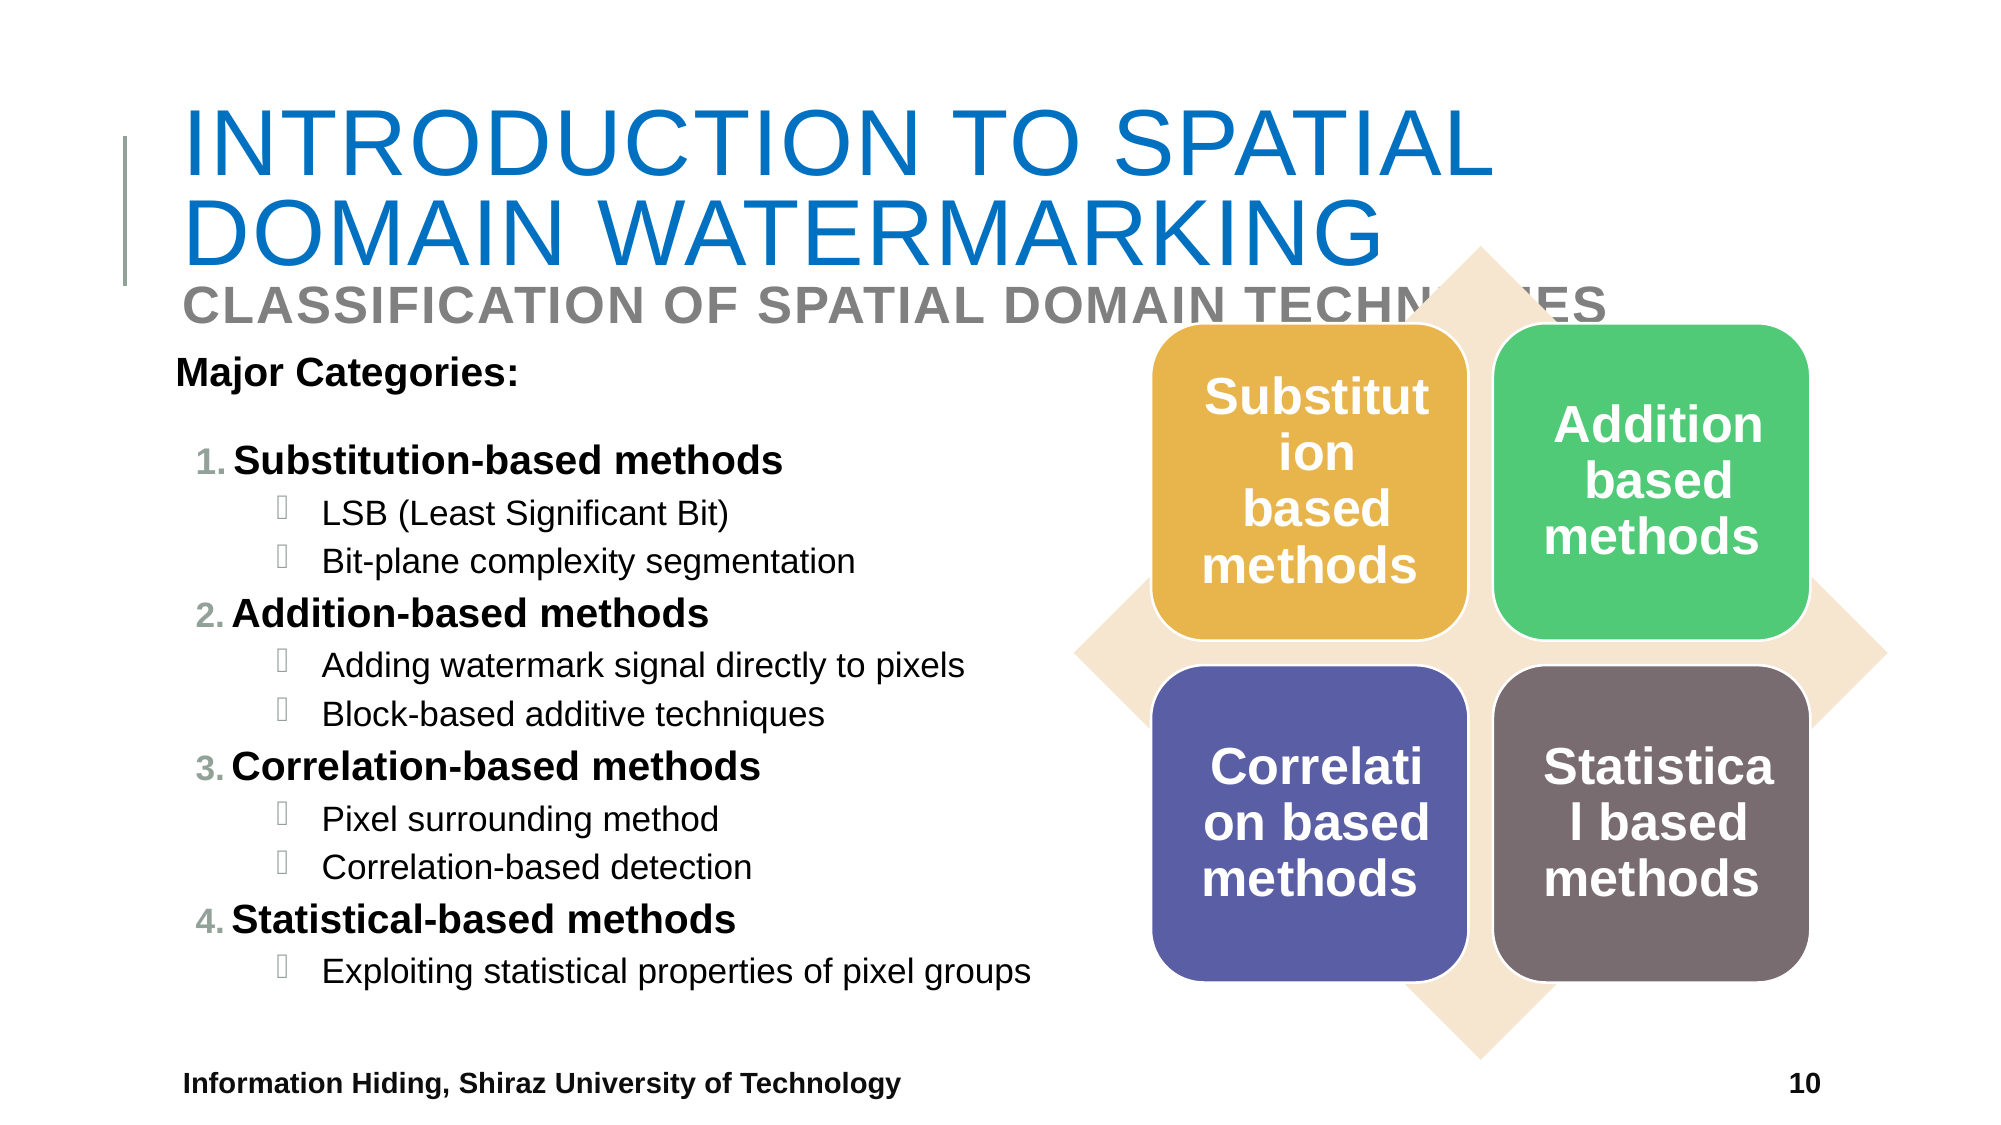

# Introduction to Spatial Domain Watermarking Classification of Spatial Domain Techniques
Substitution based methods
Addition based methods
Correlation based methods
Statistical based methods
Major Categories:
 Substitution-based methods
LSB (Least Significant Bit)
Bit-plane complexity segmentation
 Addition-based methods
Adding watermark signal directly to pixels
Block-based additive techniques
 Correlation-based methods
Pixel surrounding method
Correlation-based detection
 Statistical-based methods
Exploiting statistical properties of pixel groups
Information Hiding, Shiraz University of Technology
10